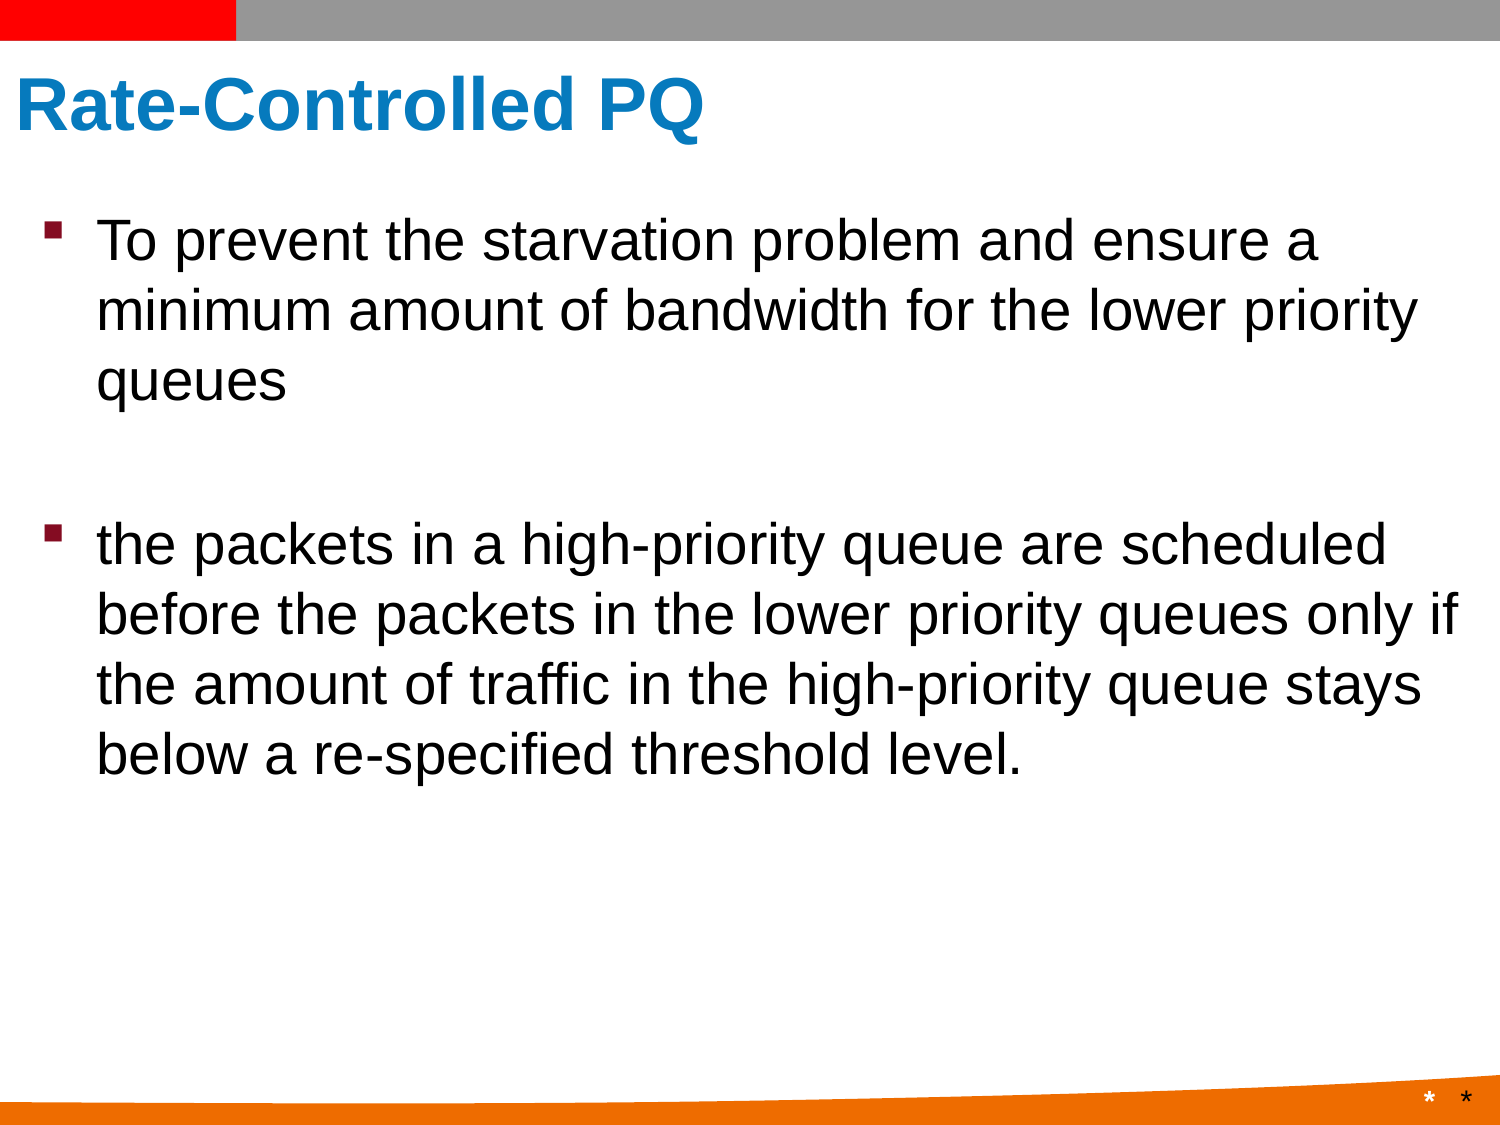

# Rate-Controlled PQ
To prevent the starvation problem and ensure a minimum amount of bandwidth for the lower priority queues

the packets in a high-priority queue are scheduled before the packets in the lower priority queues only if the amount of traffic in the high-priority queue stays below a re-specified threshold level.

*